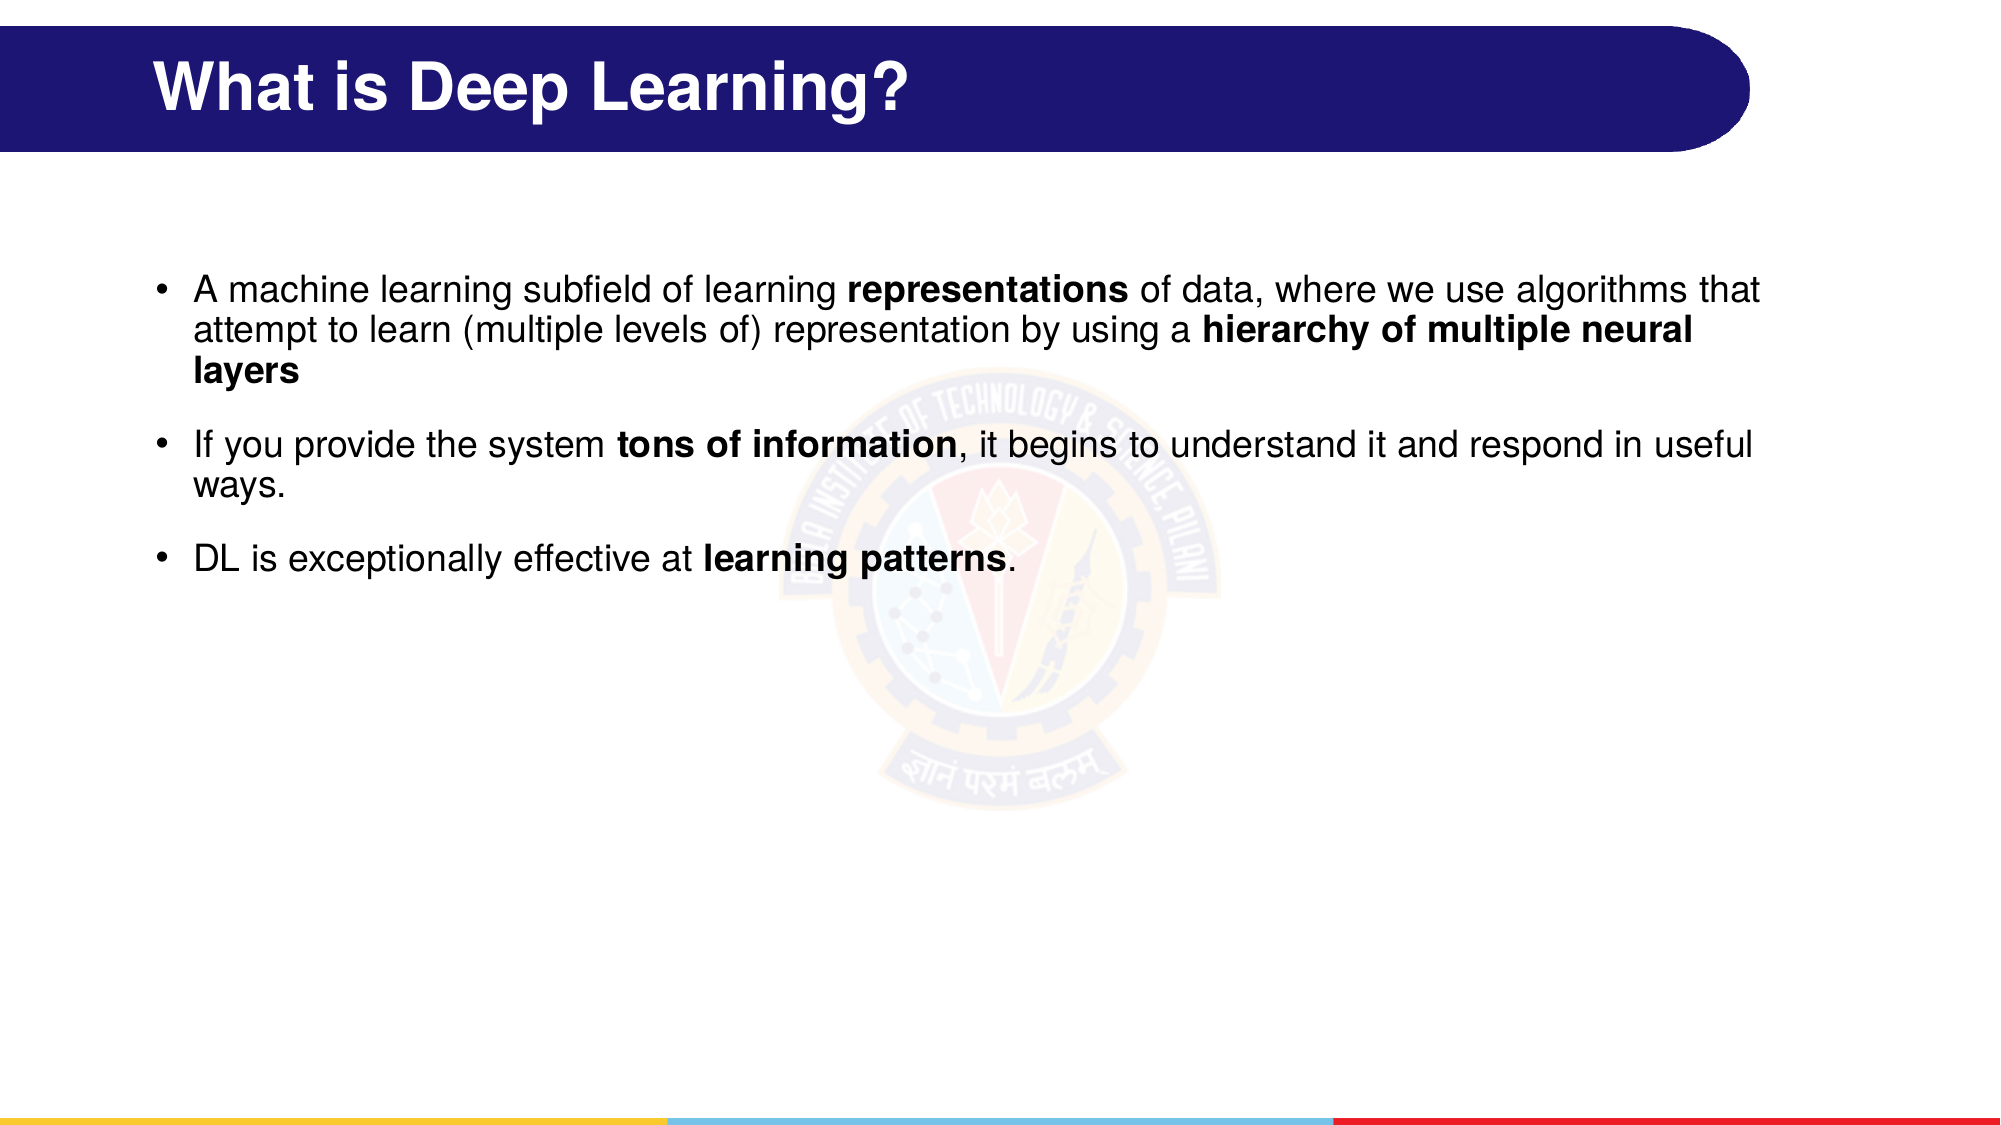

# What is Deep Learning?

A machine learning subfield of learning representations of data, where we use algorithms that attempt to learn (multiple levels of) representation by using a hierarchy of multiple neural layers
If you provide the system tons of information, it begins to understand it and respond in useful ways.
DL is exceptionally effective at learning patterns.